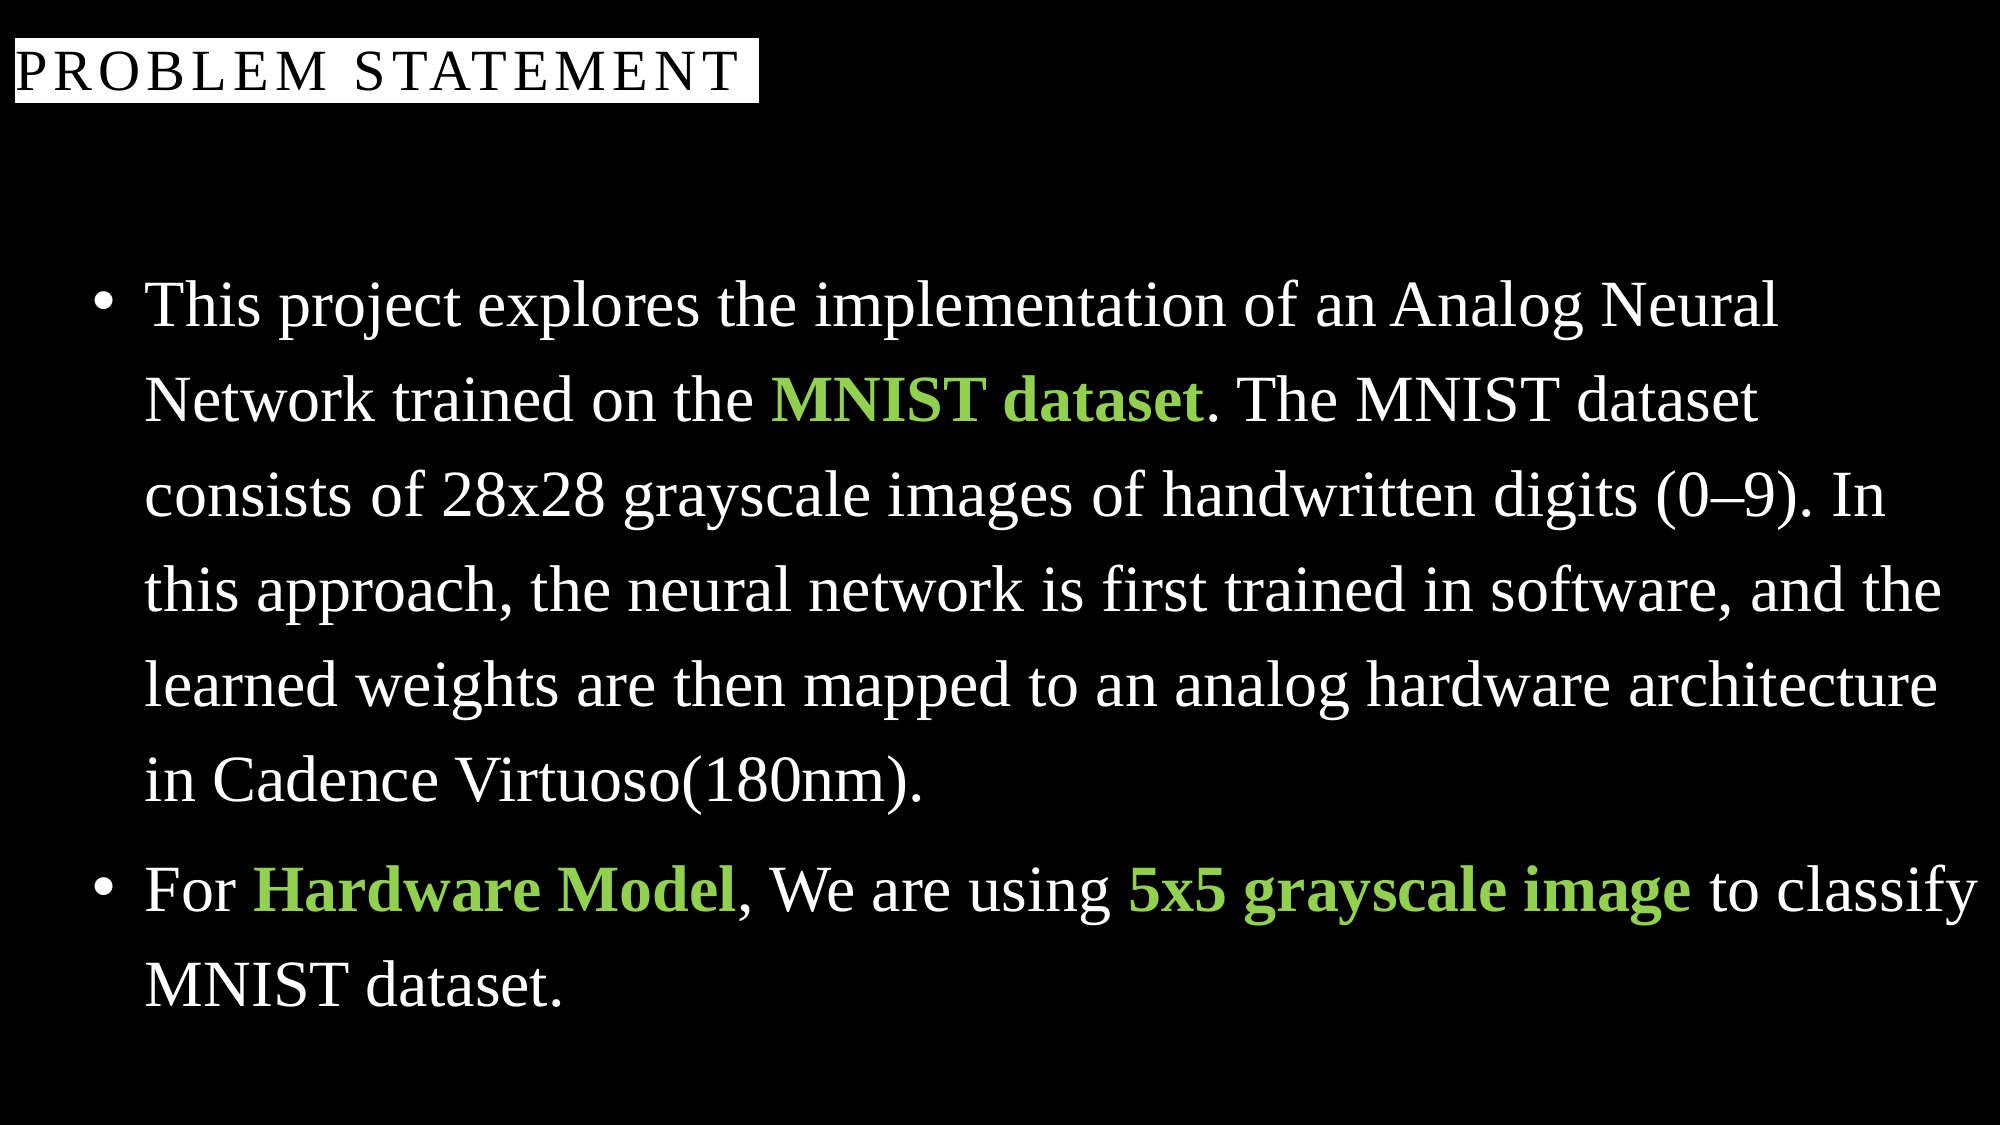

# PROBLEM STATEMENT
This project explores the implementation of an Analog Neural Network trained on the MNIST dataset. The MNIST dataset consists of 28x28 grayscale images of handwritten digits (0–9). In this approach, the neural network is first trained in software, and the learned weights are then mapped to an analog hardware architecture in Cadence Virtuoso(180nm).
For Hardware Model, We are using 5x5 grayscale image to classify MNIST dataset.